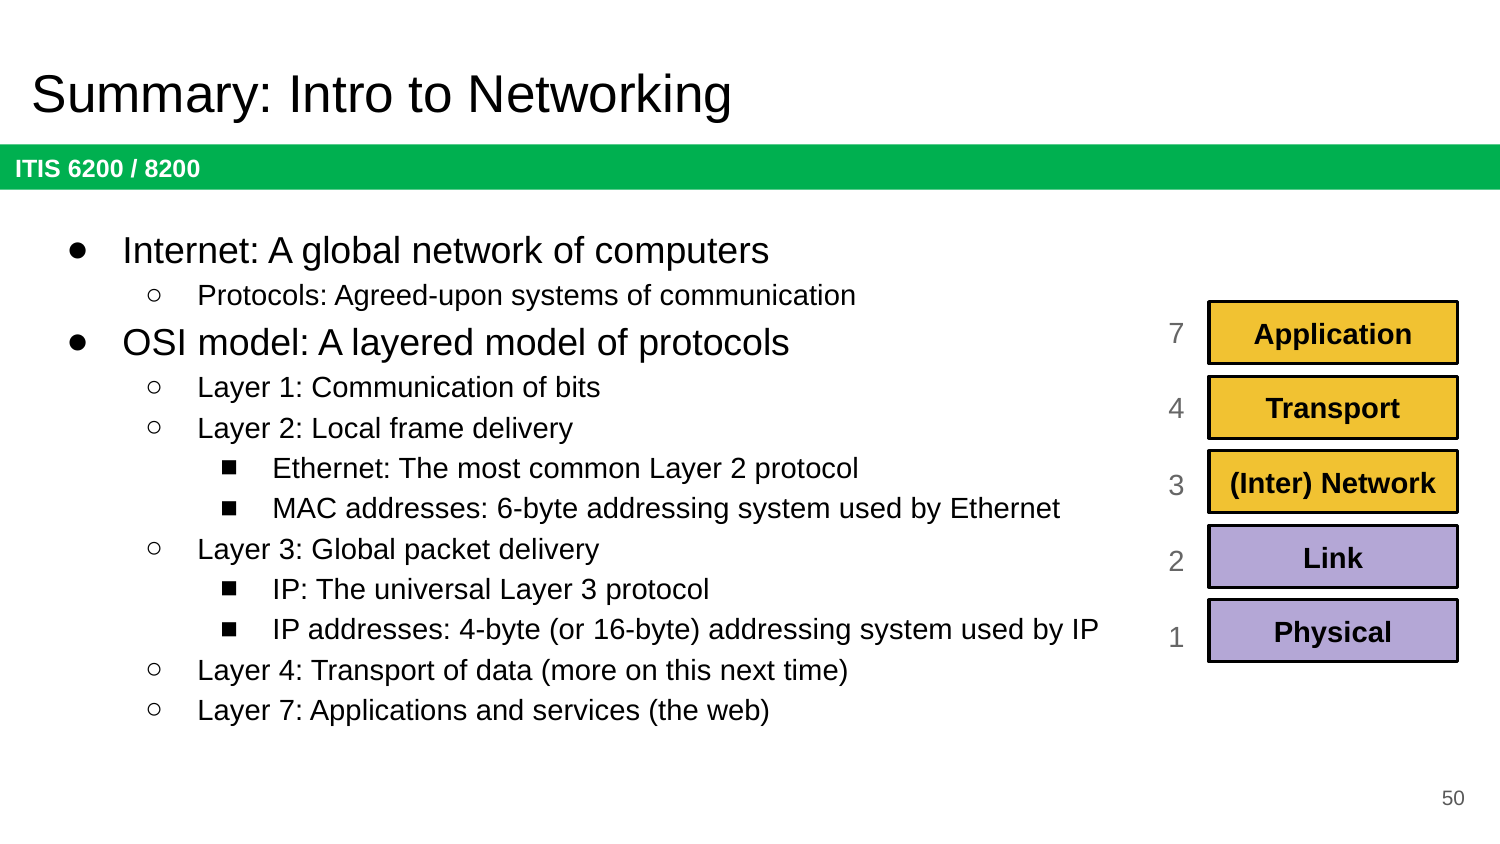

# Summary: Intro to Networking
Internet: A global network of computers
Protocols: Agreed-upon systems of communication
OSI model: A layered model of protocols
Layer 1: Communication of bits
Layer 2: Local frame delivery
Ethernet: The most common Layer 2 protocol
MAC addresses: 6-byte addressing system used by Ethernet
Layer 3: Global packet delivery
IP: The universal Layer 3 protocol
IP addresses: 4-byte (or 16-byte) addressing system used by IP
Layer 4: Transport of data (more on this next time)
Layer 7: Applications and services (the web)
7
Application
4
Transport
(Inter) Network
3
Link
2
Physical
1
50